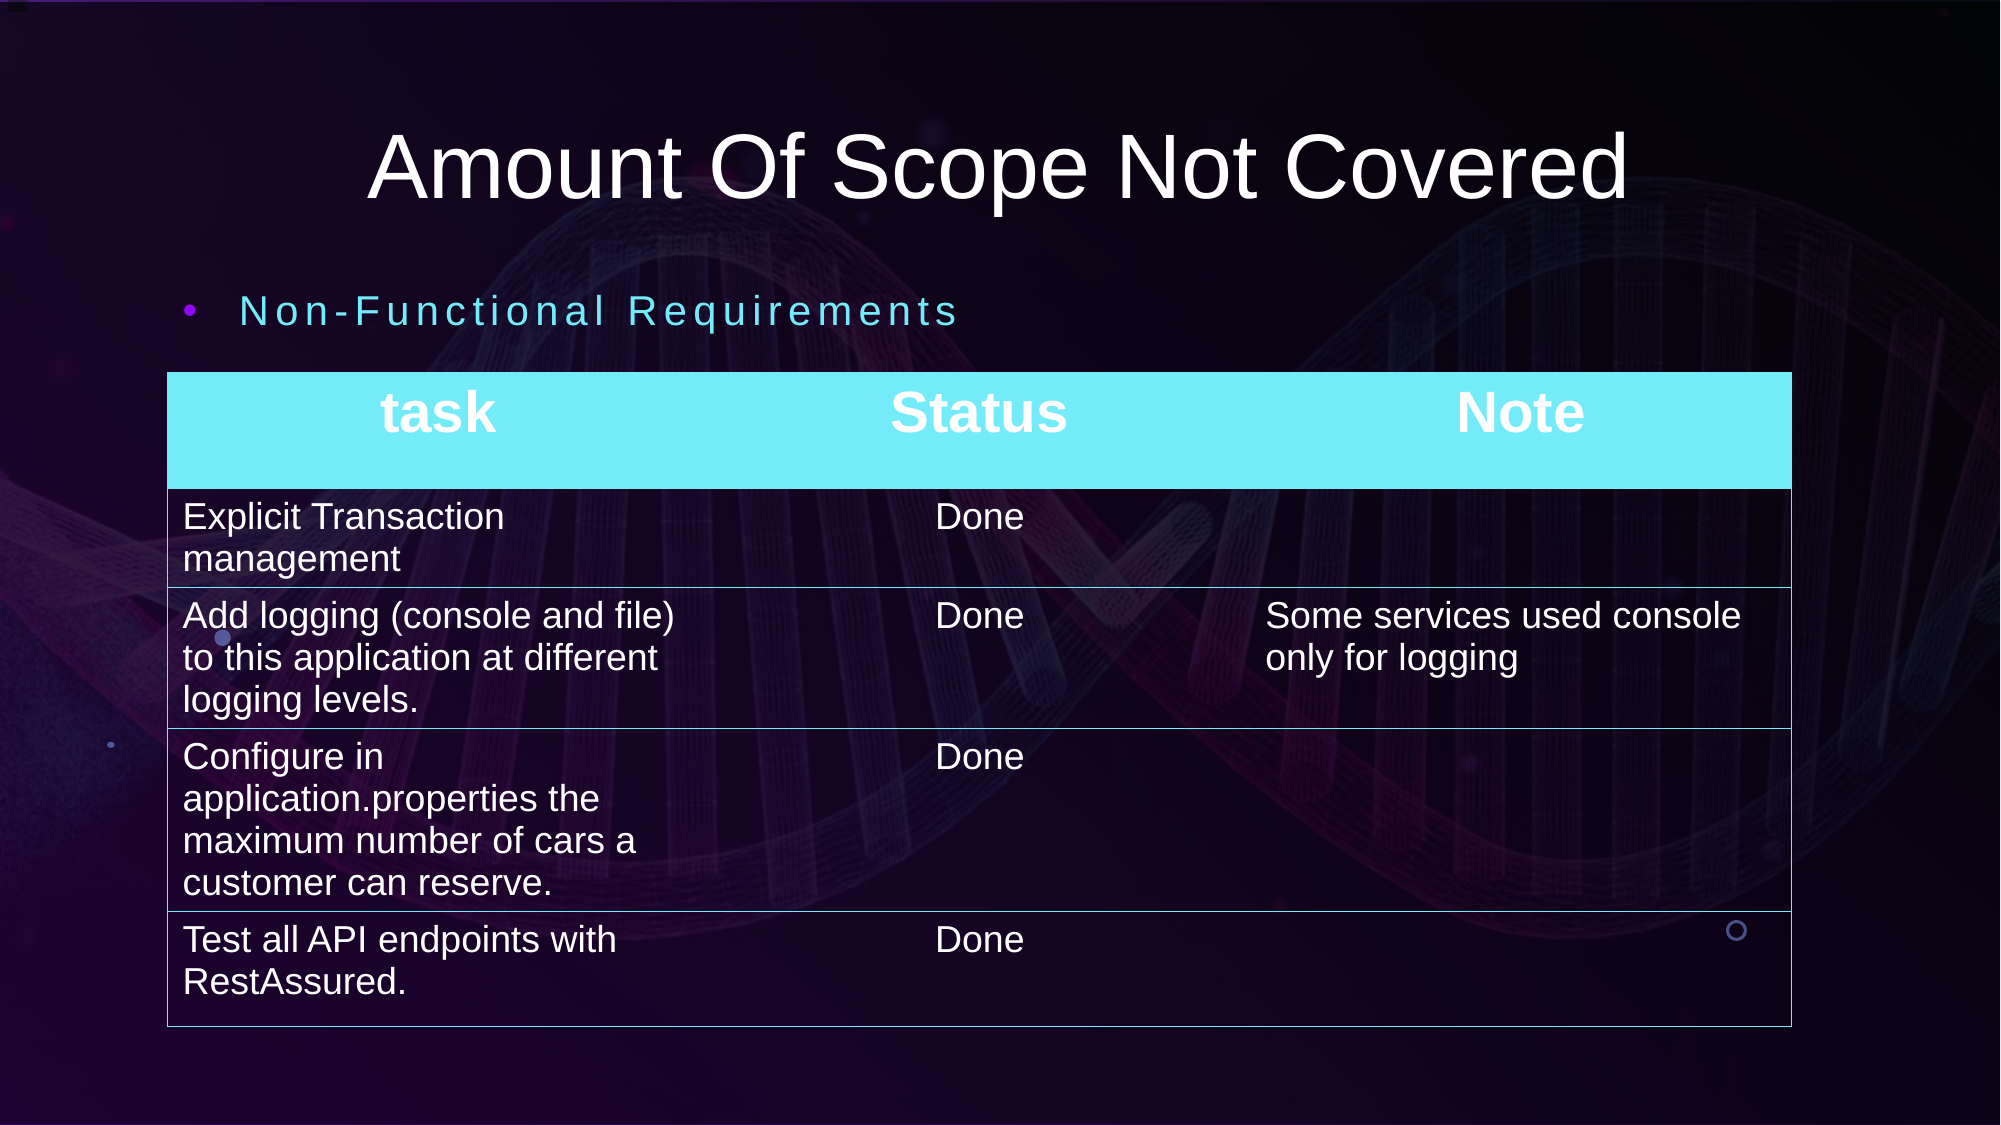

# Amount Of Scope Not Covered
Non-Functional Requirements
| task | Status | Note |
| --- | --- | --- |
| Explicit Transaction management | Done |  |
| Add logging (console and file) to this application at different logging levels. | Done | Some services used console only for logging |
| Configure in application.properties the maximum number of cars a customer can reserve. | Done |  |
| Test all API endpoints with RestAssured. | Done |  |